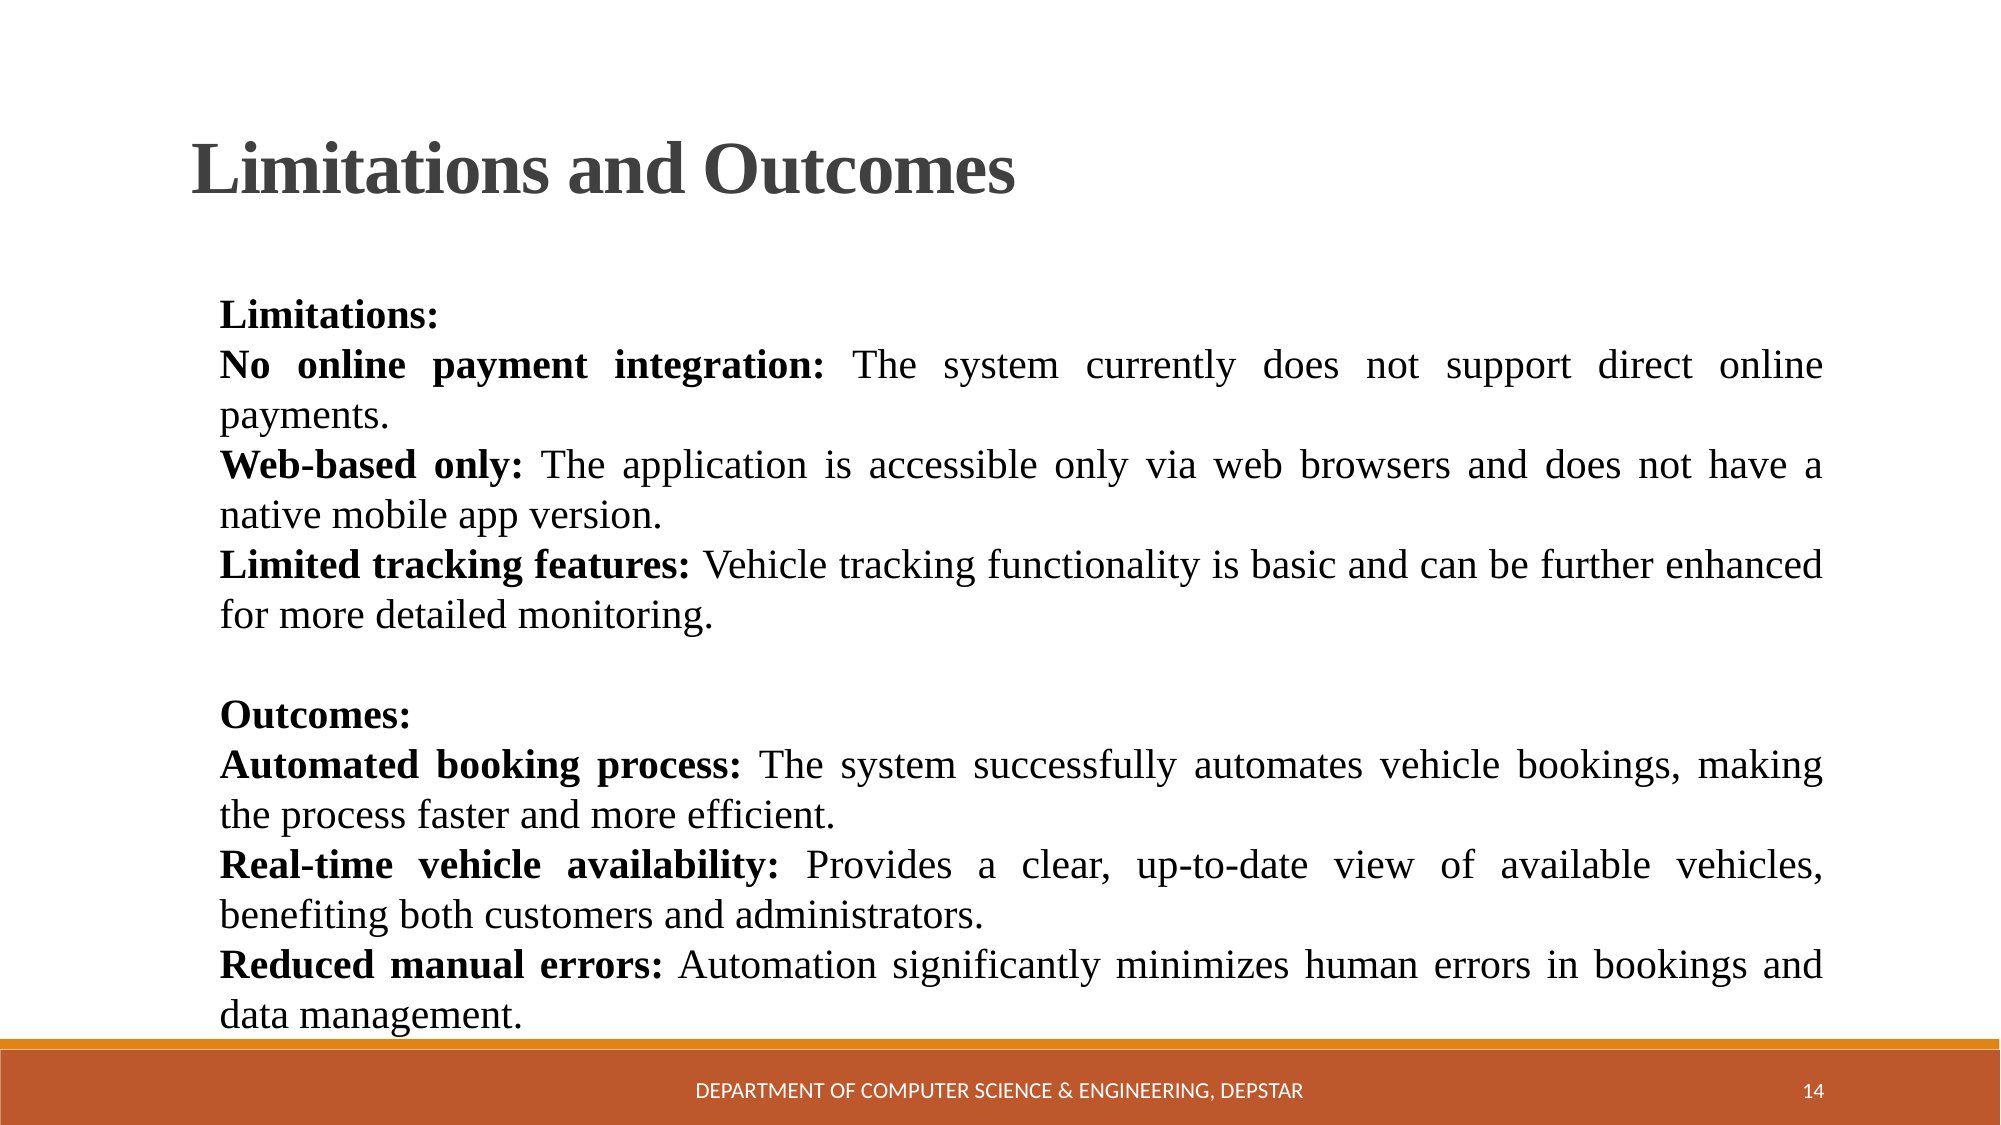

Limitations and Outcomes
Limitations:
No online payment integration: The system currently does not support direct online payments.
Web-based only: The application is accessible only via web browsers and does not have a native mobile app version.
Limited tracking features: Vehicle tracking functionality is basic and can be further enhanced for more detailed monitoring.

Outcomes:
Automated booking process: The system successfully automates vehicle bookings, making the process faster and more efficient.
Real-time vehicle availability: Provides a clear, up-to-date view of available vehicles, benefiting both customers and administrators.
Reduced manual errors: Automation significantly minimizes human errors in bookings and data management.
Department of Computer Science & Engineering, DEPSTAR
14